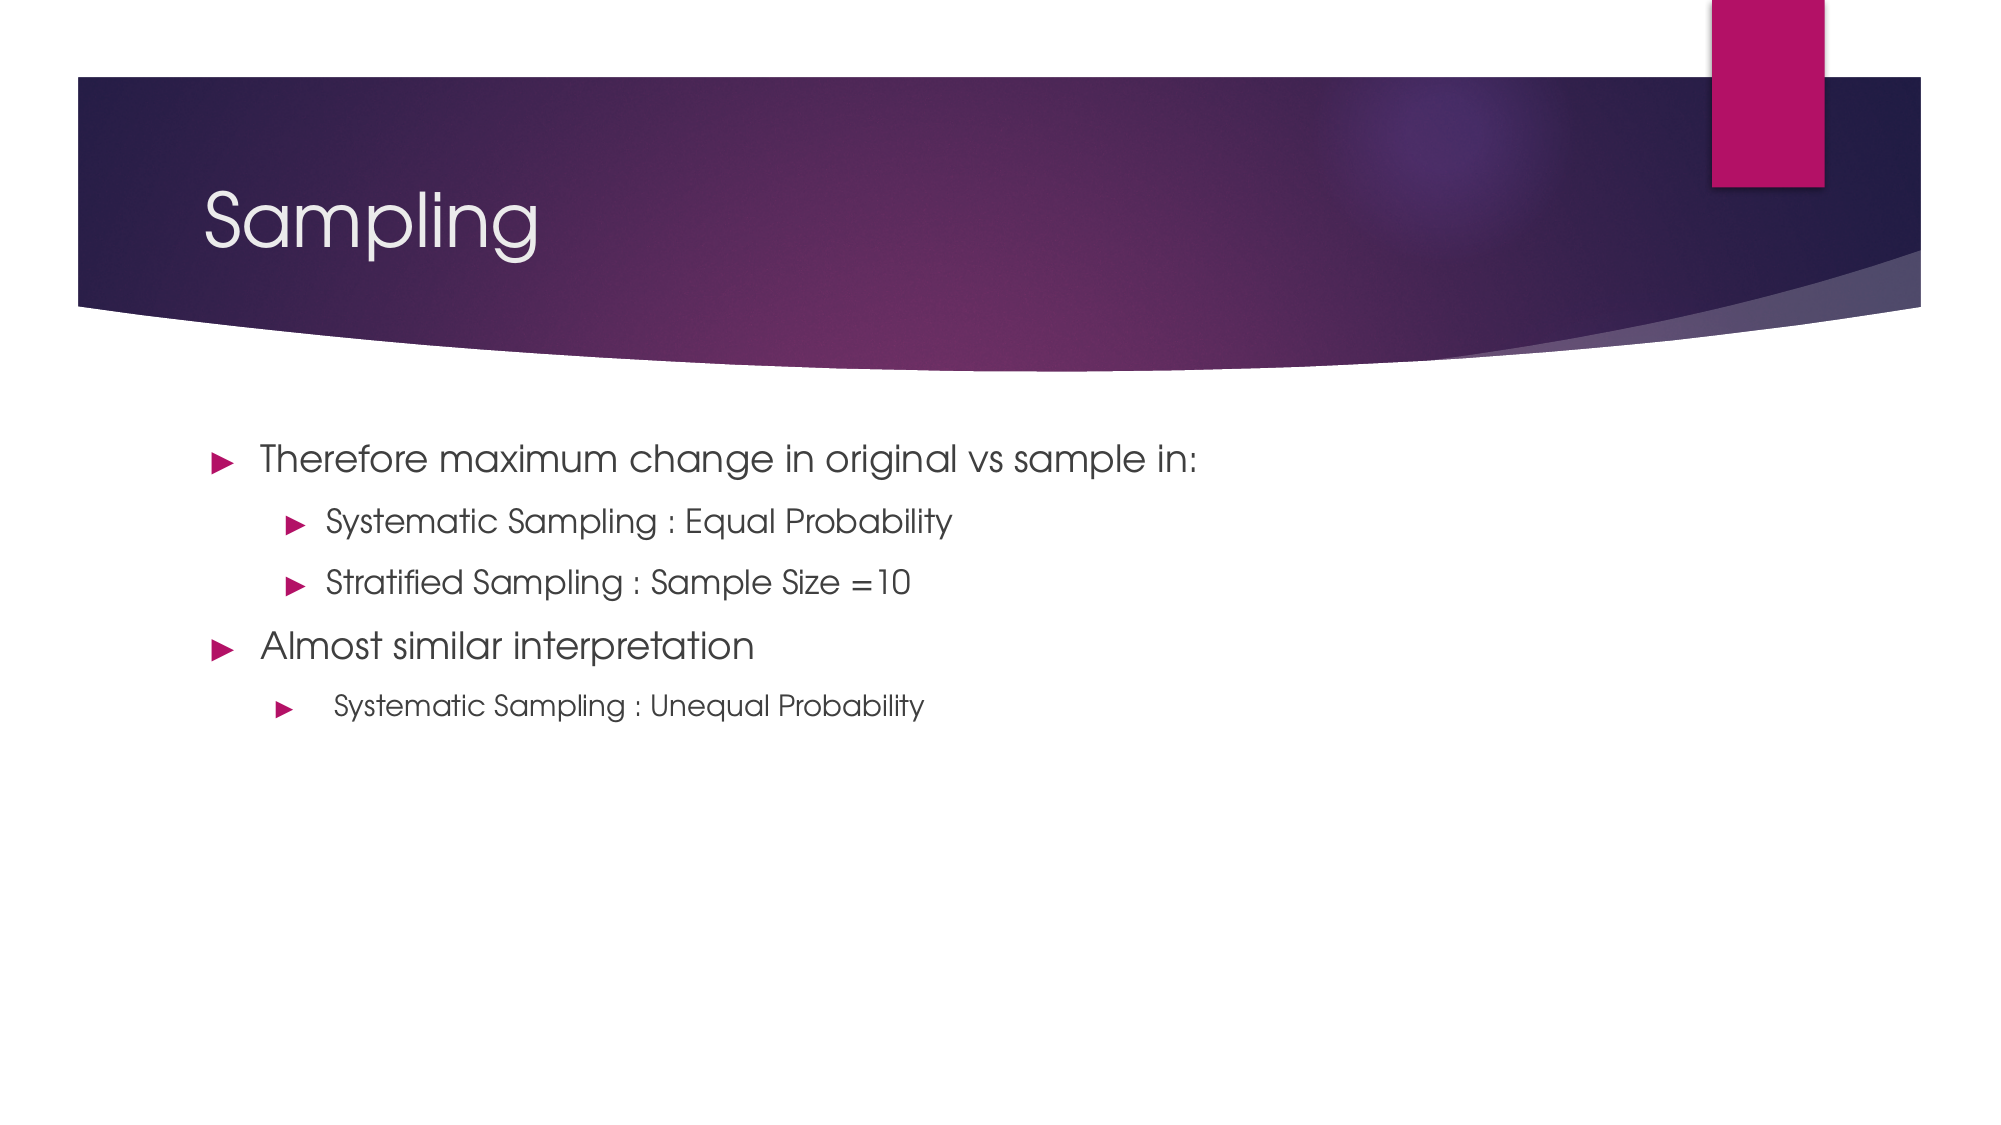

# Sampling
Therefore maximum change in original vs sample in:
Systematic Sampling : Equal Probability
Stratified Sampling : Sample Size =10
Almost similar interpretation
 Systematic Sampling : Unequal Probability